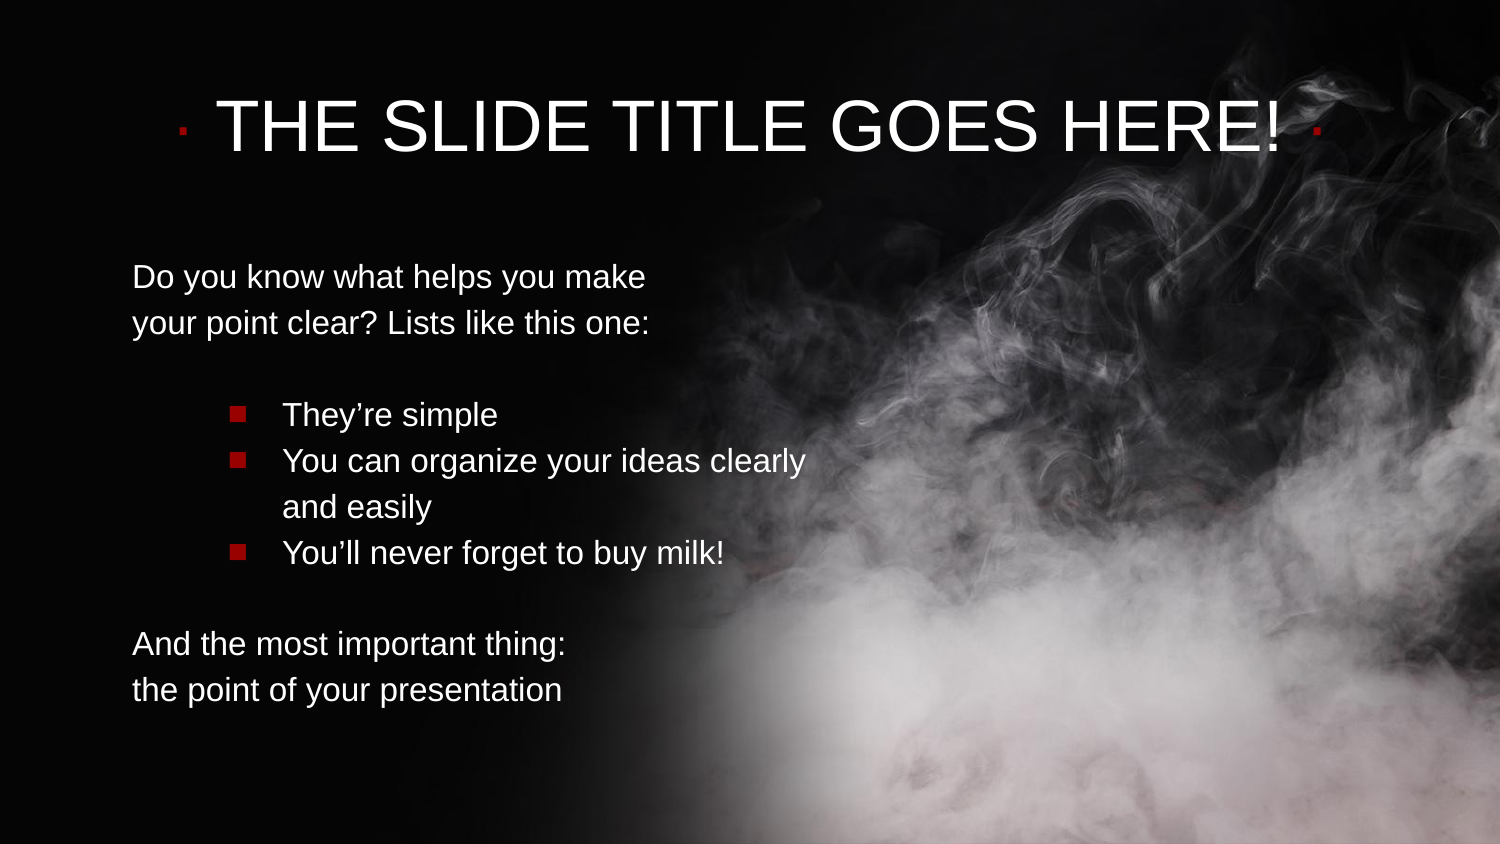

# · THE SLIDE TITLE GOES HERE! ·
Do you know what helps you make
your point clear? Lists like this one:

They’re simple
You can organize your ideas clearly and easily
You’ll never forget to buy milk!

And the most important thing:
the point of your presentation